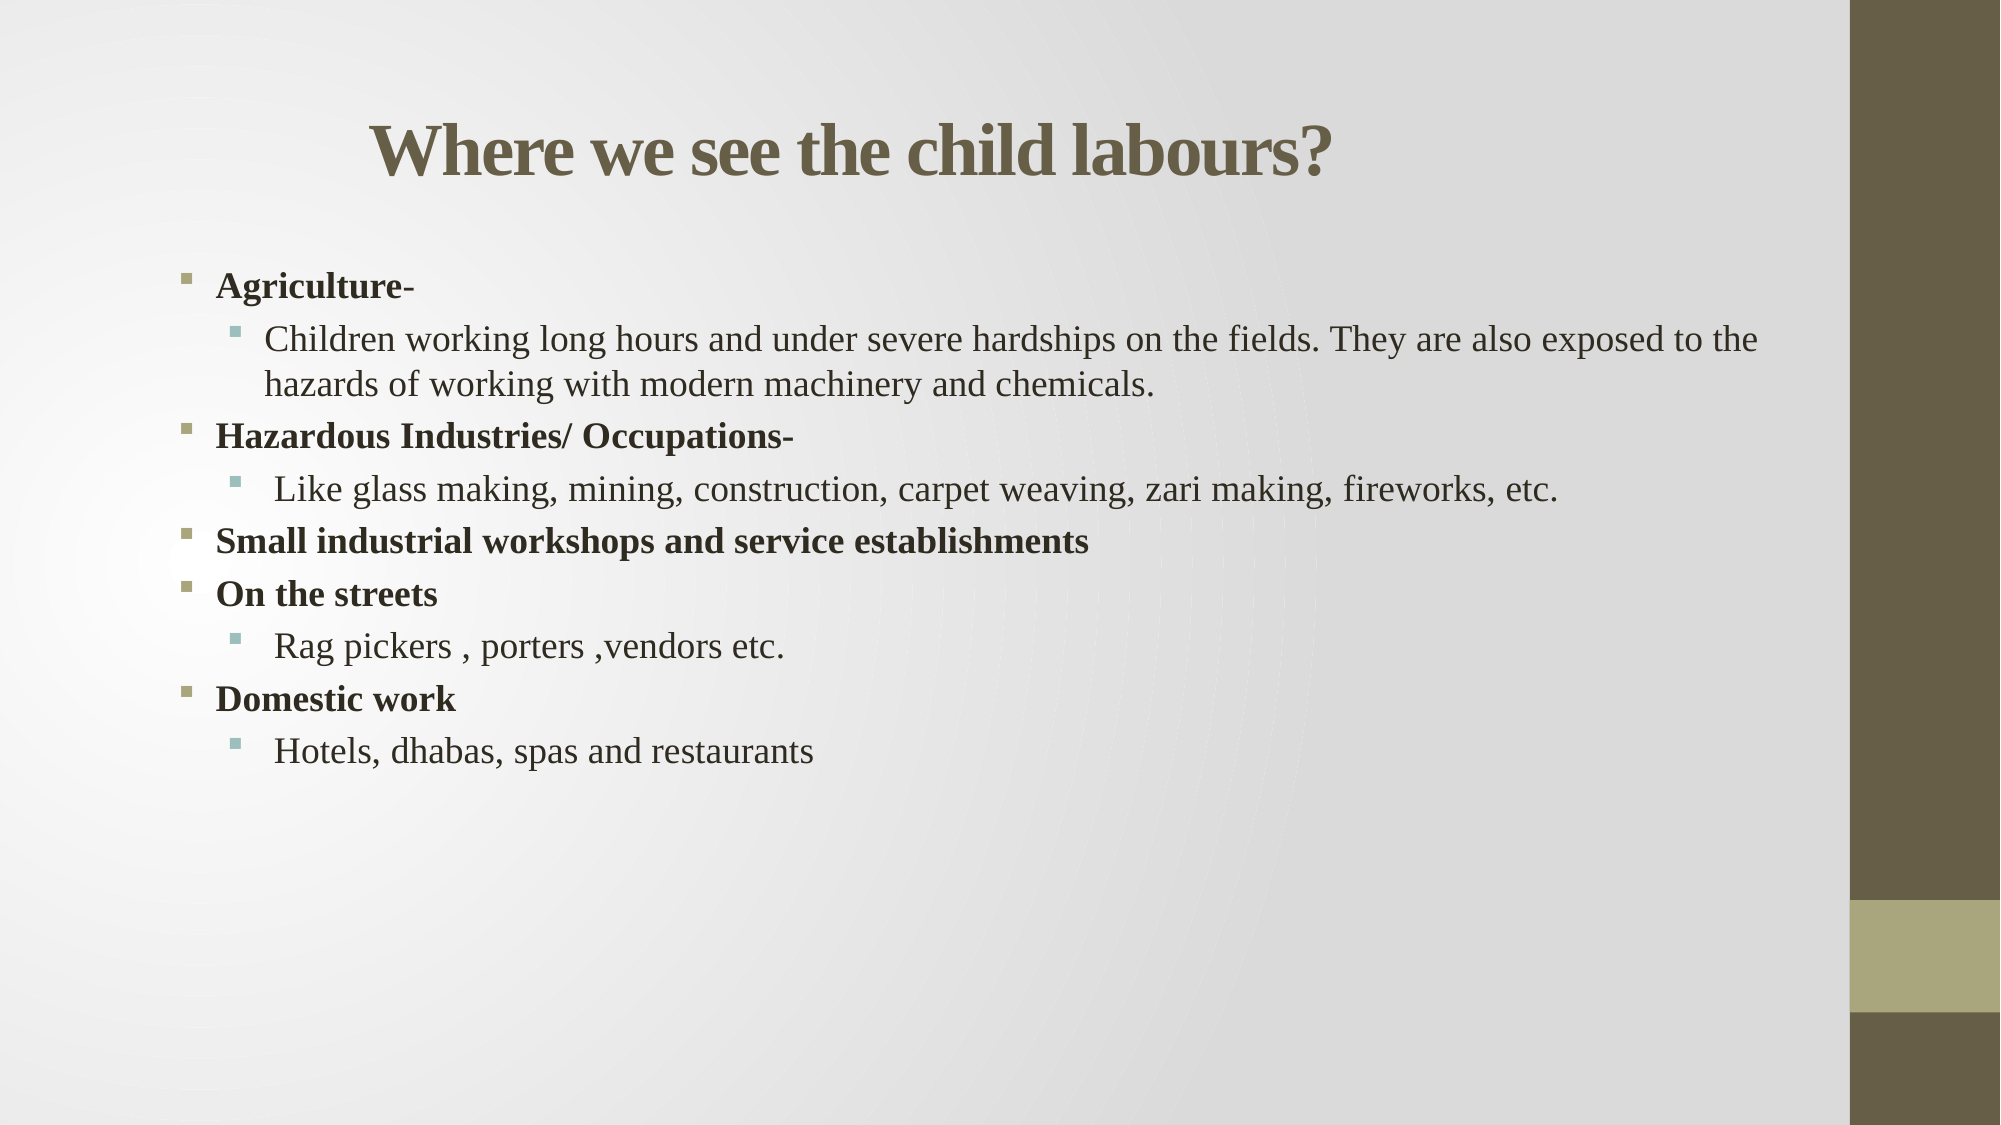

# Where we see the child labours?
Agriculture-
Children working long hours and under severe hardships on the fields. They are also exposed to the hazards of working with modern machinery and chemicals.
Hazardous Industries/ Occupations-
 Like glass making, mining, construction, carpet weaving, zari making, fireworks, etc.
Small industrial workshops and service establishments
On the streets
 Rag pickers , porters ,vendors etc.
Domestic work
 Hotels, dhabas, spas and restaurants